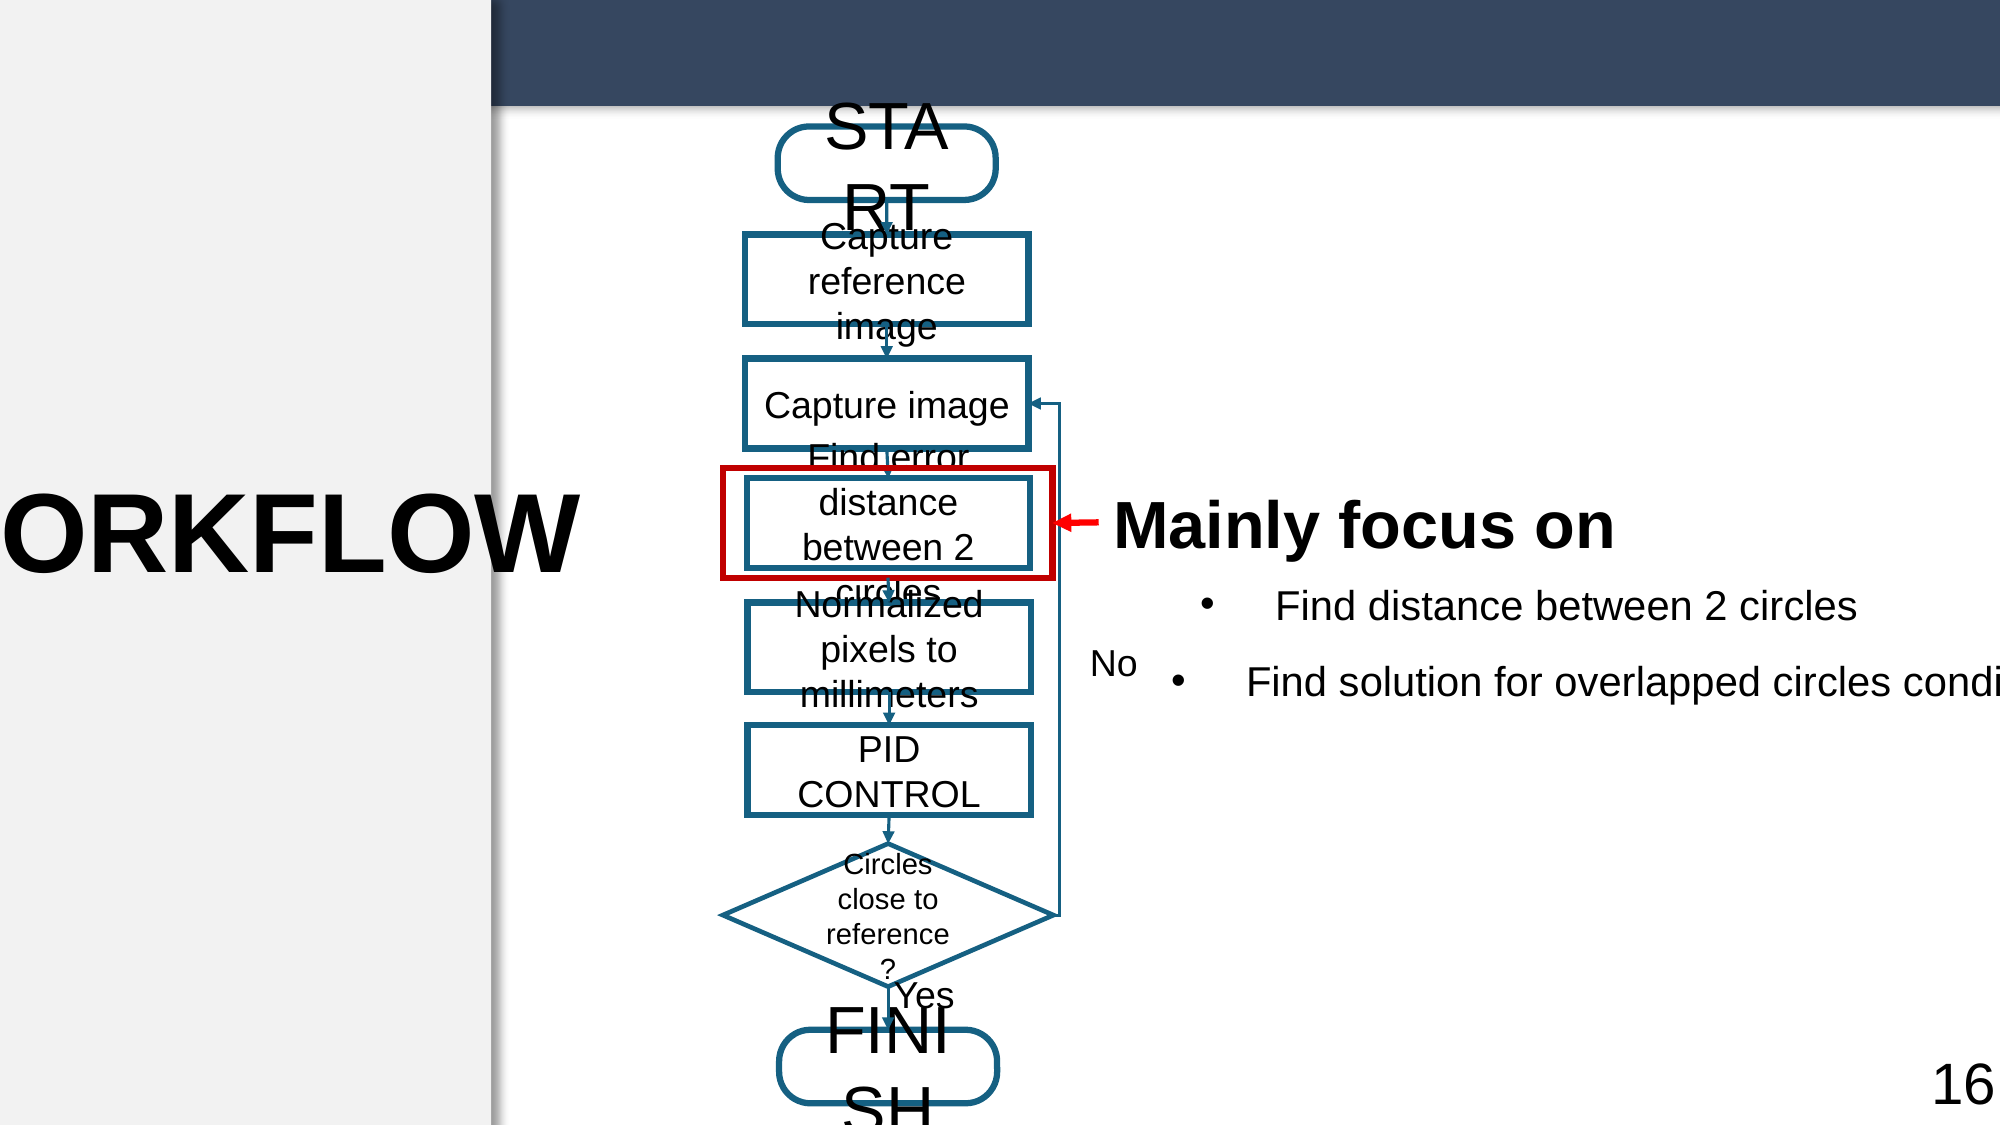

START
Capture reference image
Capture image
WORKFLOW

Mainly focus on
Find error distance between 2 circles
Find distance between 2 circles
Normalized pixels to millimeters
No
Find solution for overlapped circles condition
PID CONTROL
Circles close to reference ?
Yes
FINISH
16